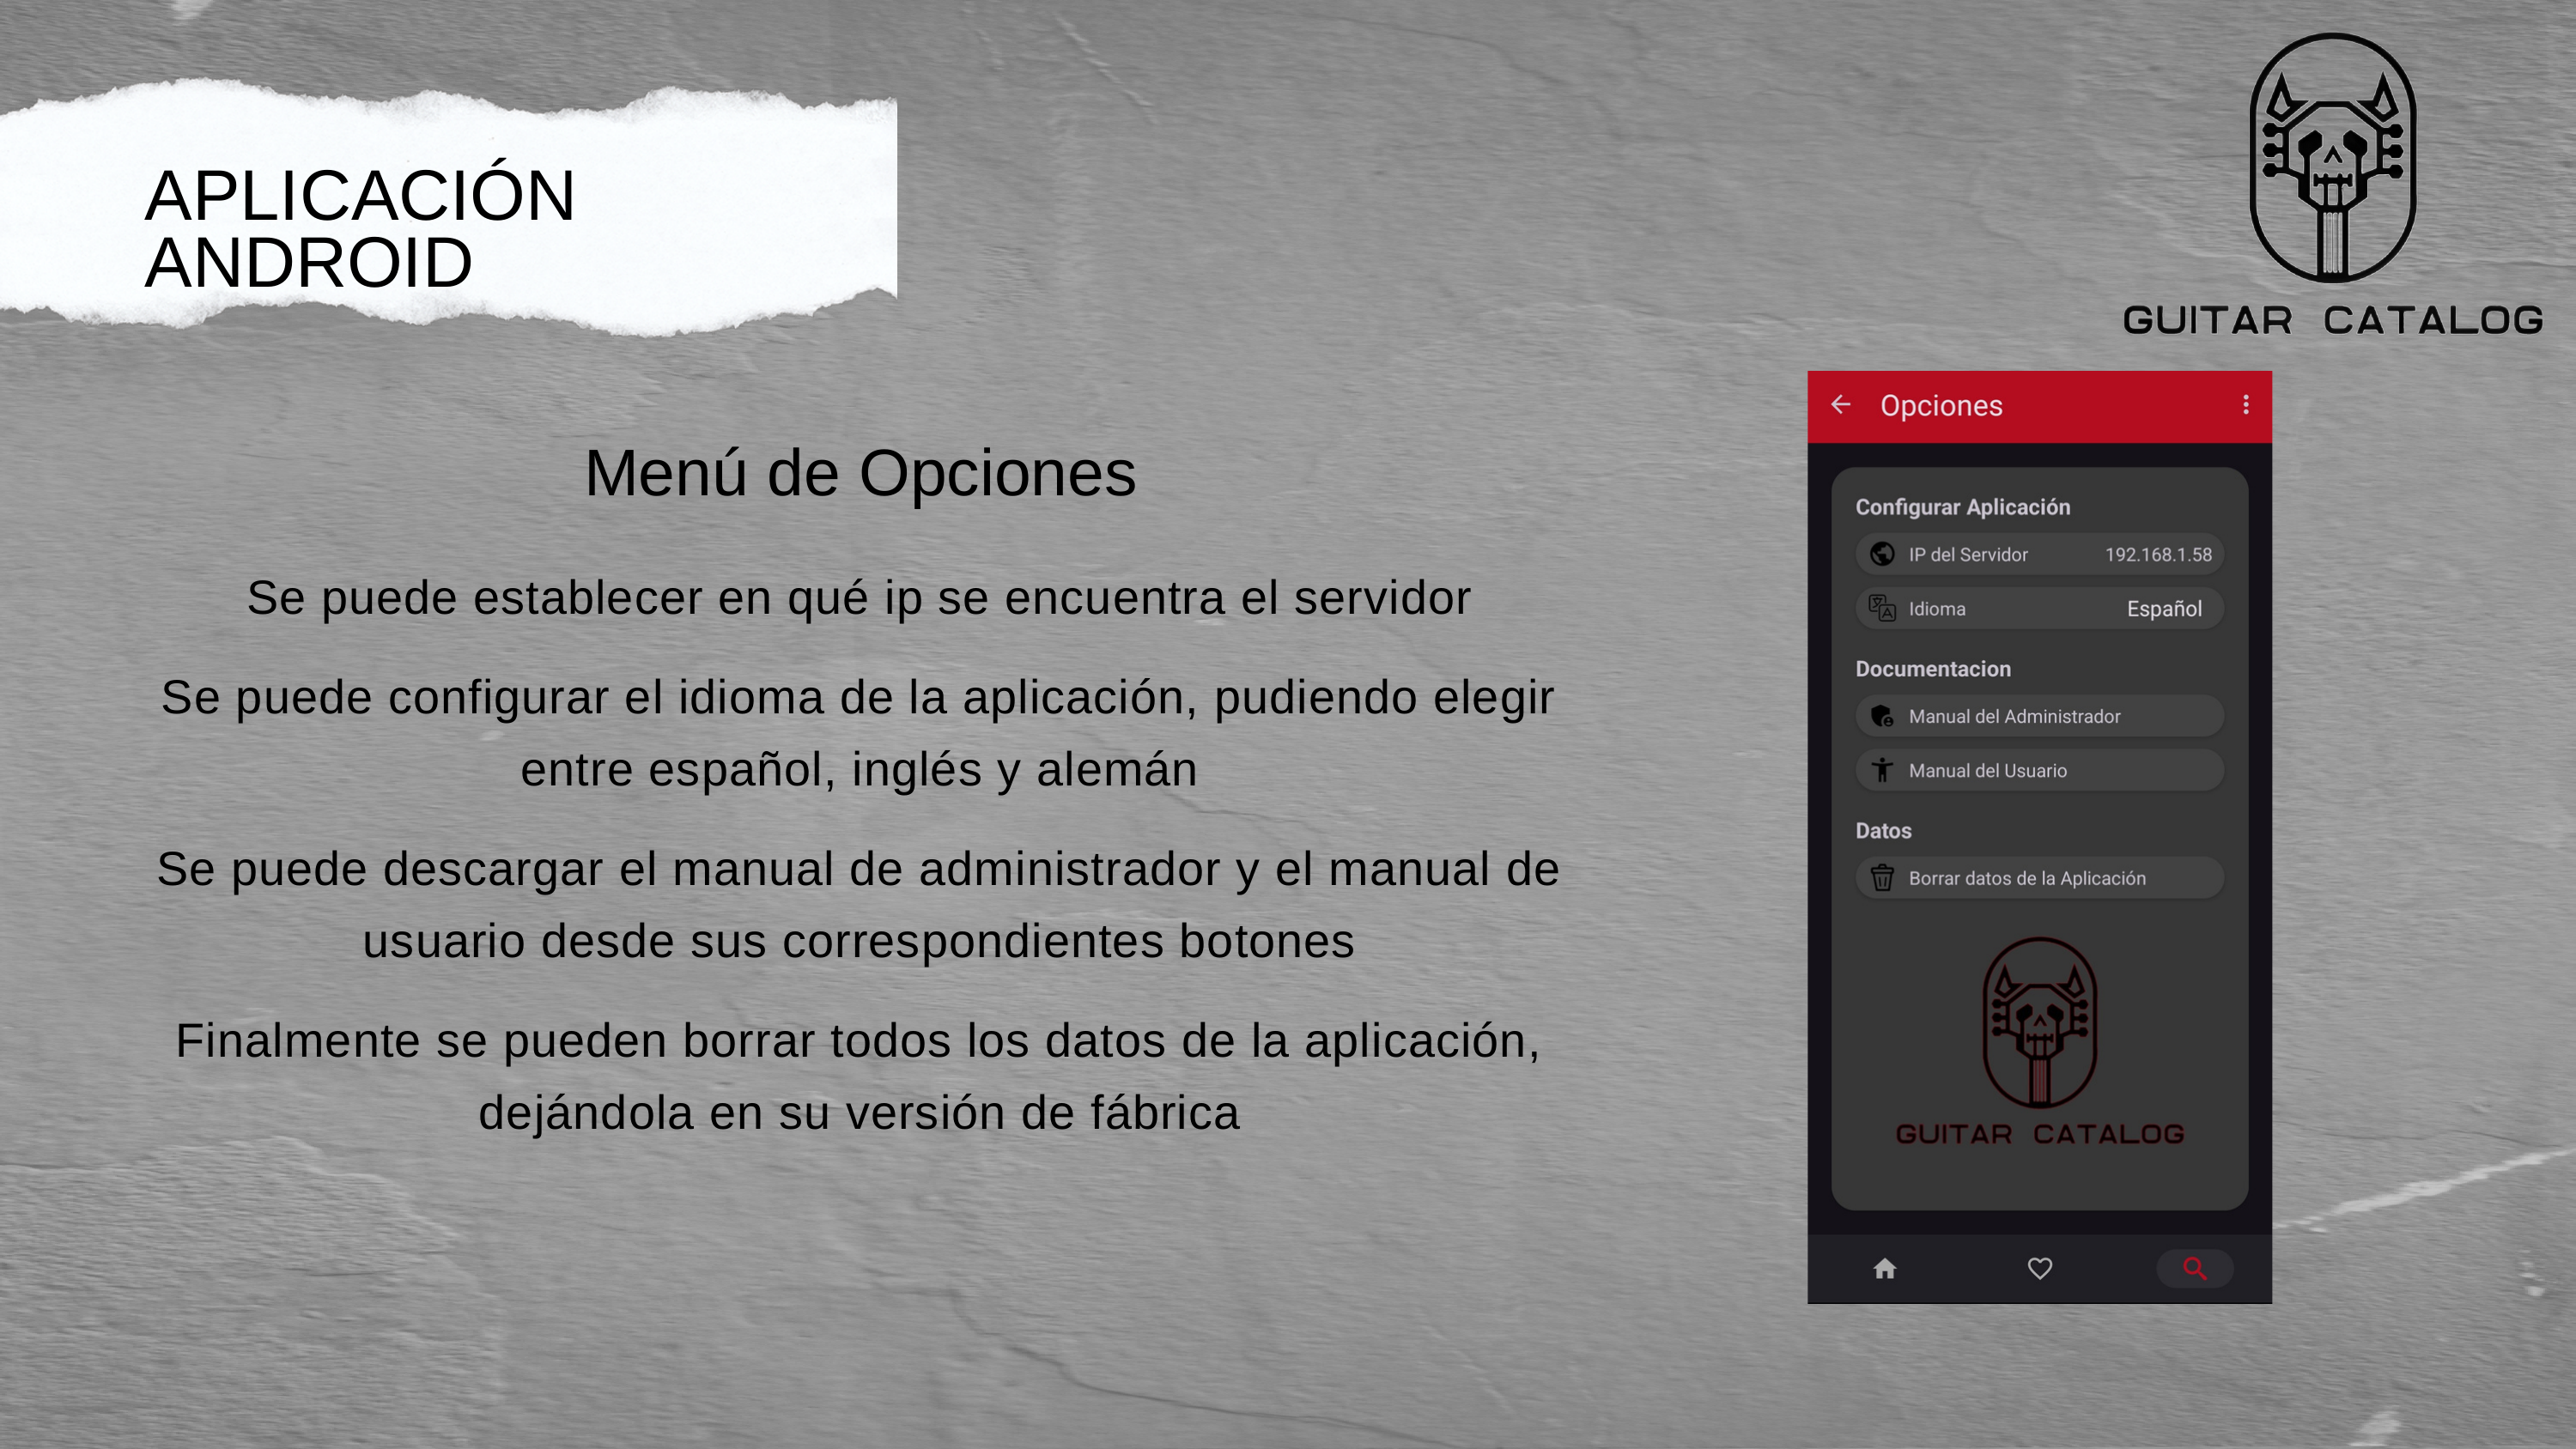

APLICACIÓN ANDROID

Menú de Opciones
Se puede establecer en qué ip se encuentra el servidor

Se puede configurar el idioma de la aplicación, pudiendo elegir entre español, inglés y alemán

Se puede descargar el manual de administrador y el manual de usuario desde sus correspondientes botones

Finalmente se pueden borrar todos los datos de la aplicación, dejándola en su versión de fábrica